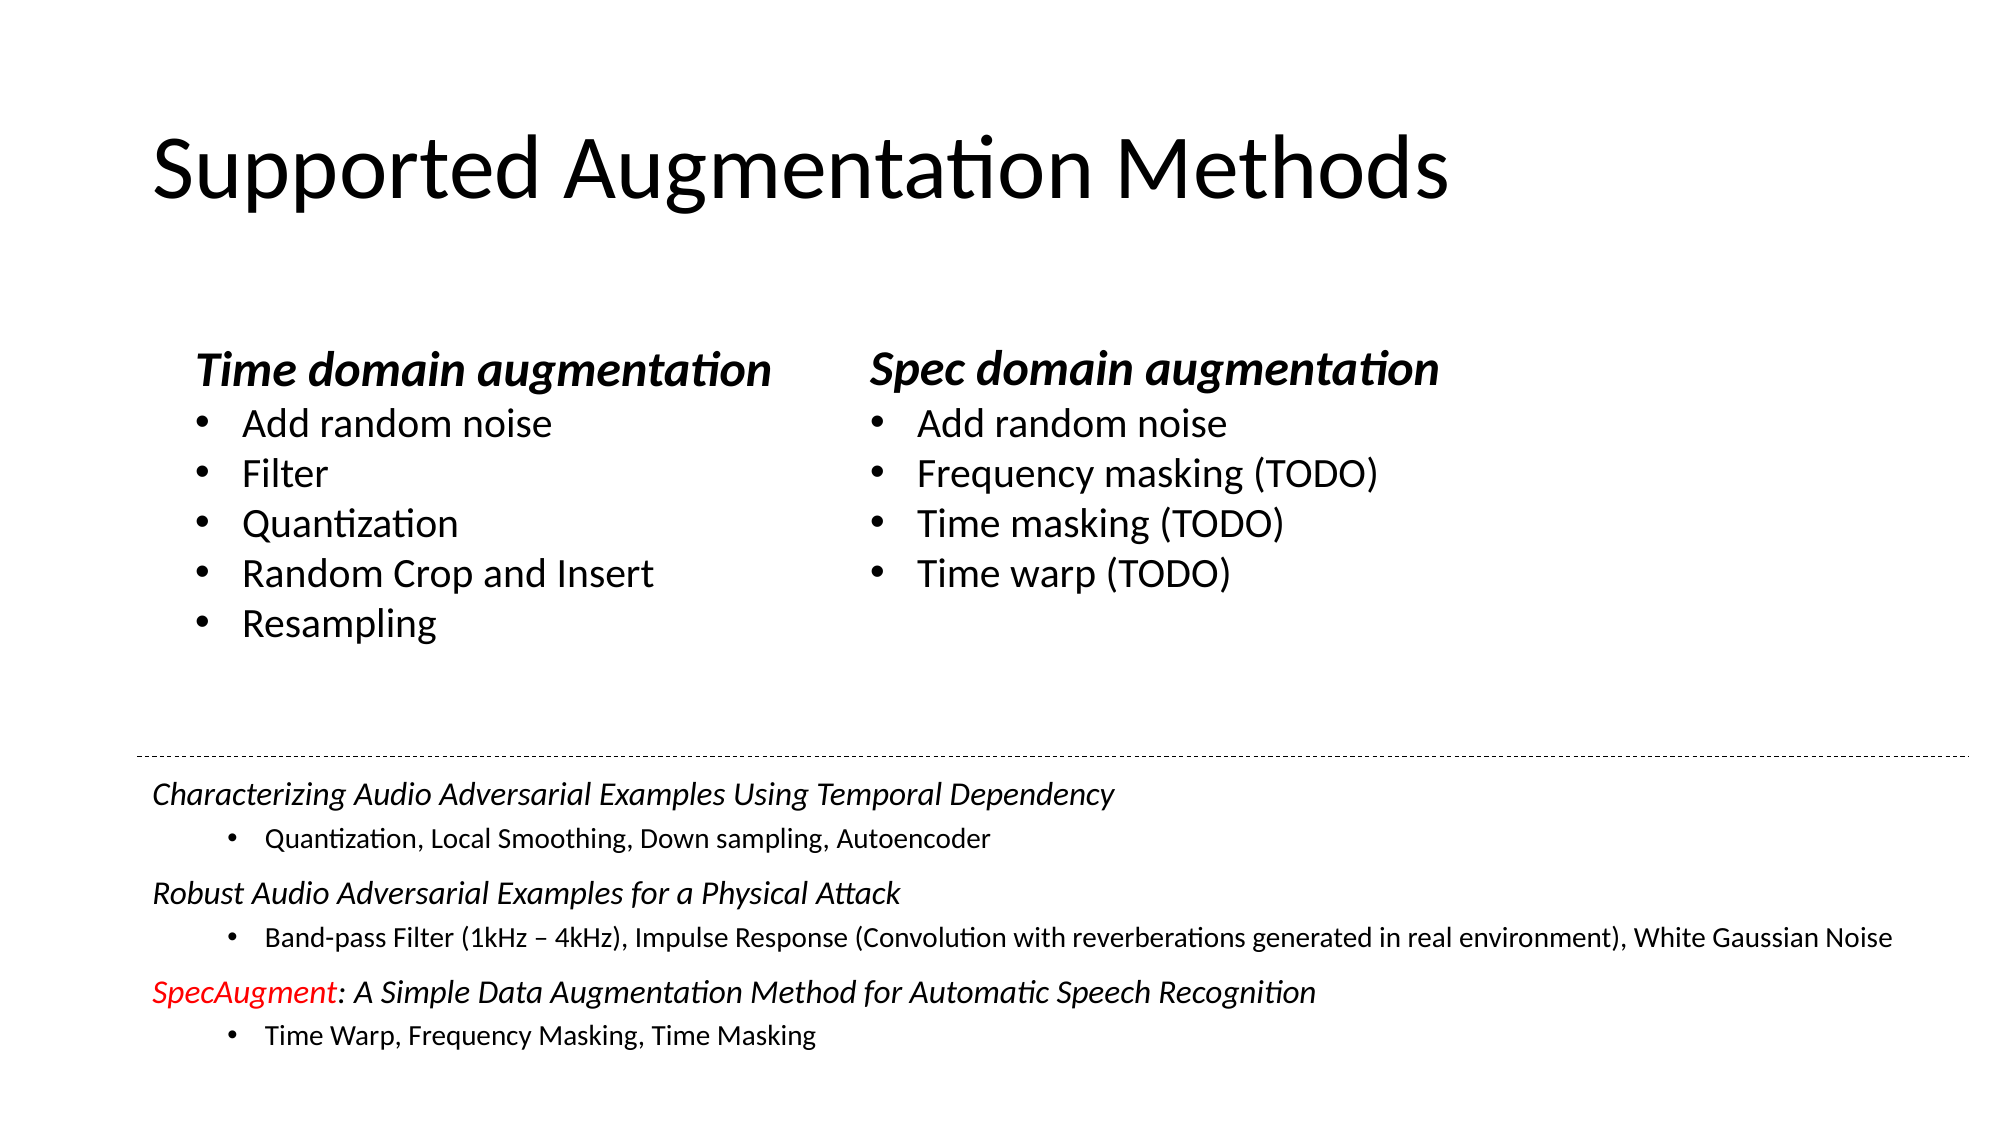

# Supported Augmentation Methods
Time domain augmentation
Add random noise
Filter
Quantization
Random Crop and Insert
Resampling
Spec domain augmentation
Add random noise
Frequency masking (TODO)
Time masking (TODO)
Time warp (TODO)
Characterizing Audio Adversarial Examples Using Temporal Dependency
Quantization, Local Smoothing, Down sampling, Autoencoder
Robust Audio Adversarial Examples for a Physical Attack
Band-pass Filter (1kHz – 4kHz), Impulse Response (Convolution with reverberations generated in real environment), White Gaussian Noise
SpecAugment: A Simple Data Augmentation Method for Automatic Speech Recognition
Time Warp, Frequency Masking, Time Masking